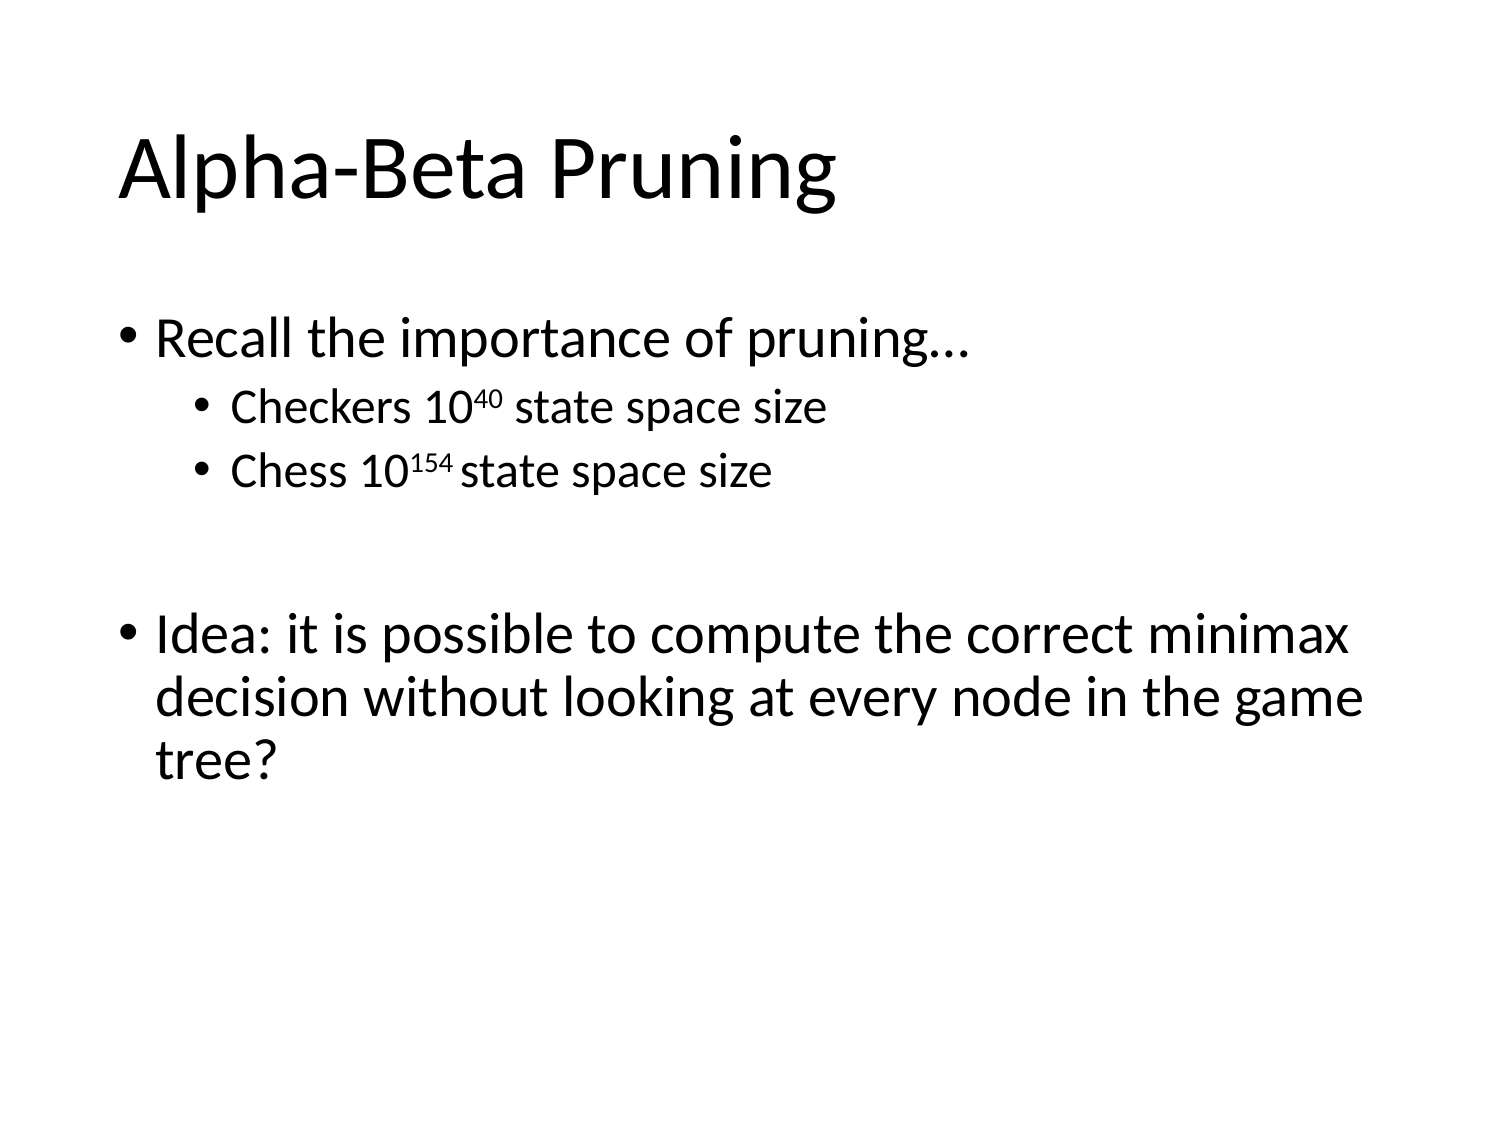

# Alpha-Beta Pruning
Recall the importance of pruning…
Checkers 1040 state space size
Chess 10154 state space size

Idea: it is possible to compute the correct minimax decision without looking at every node in the game tree?